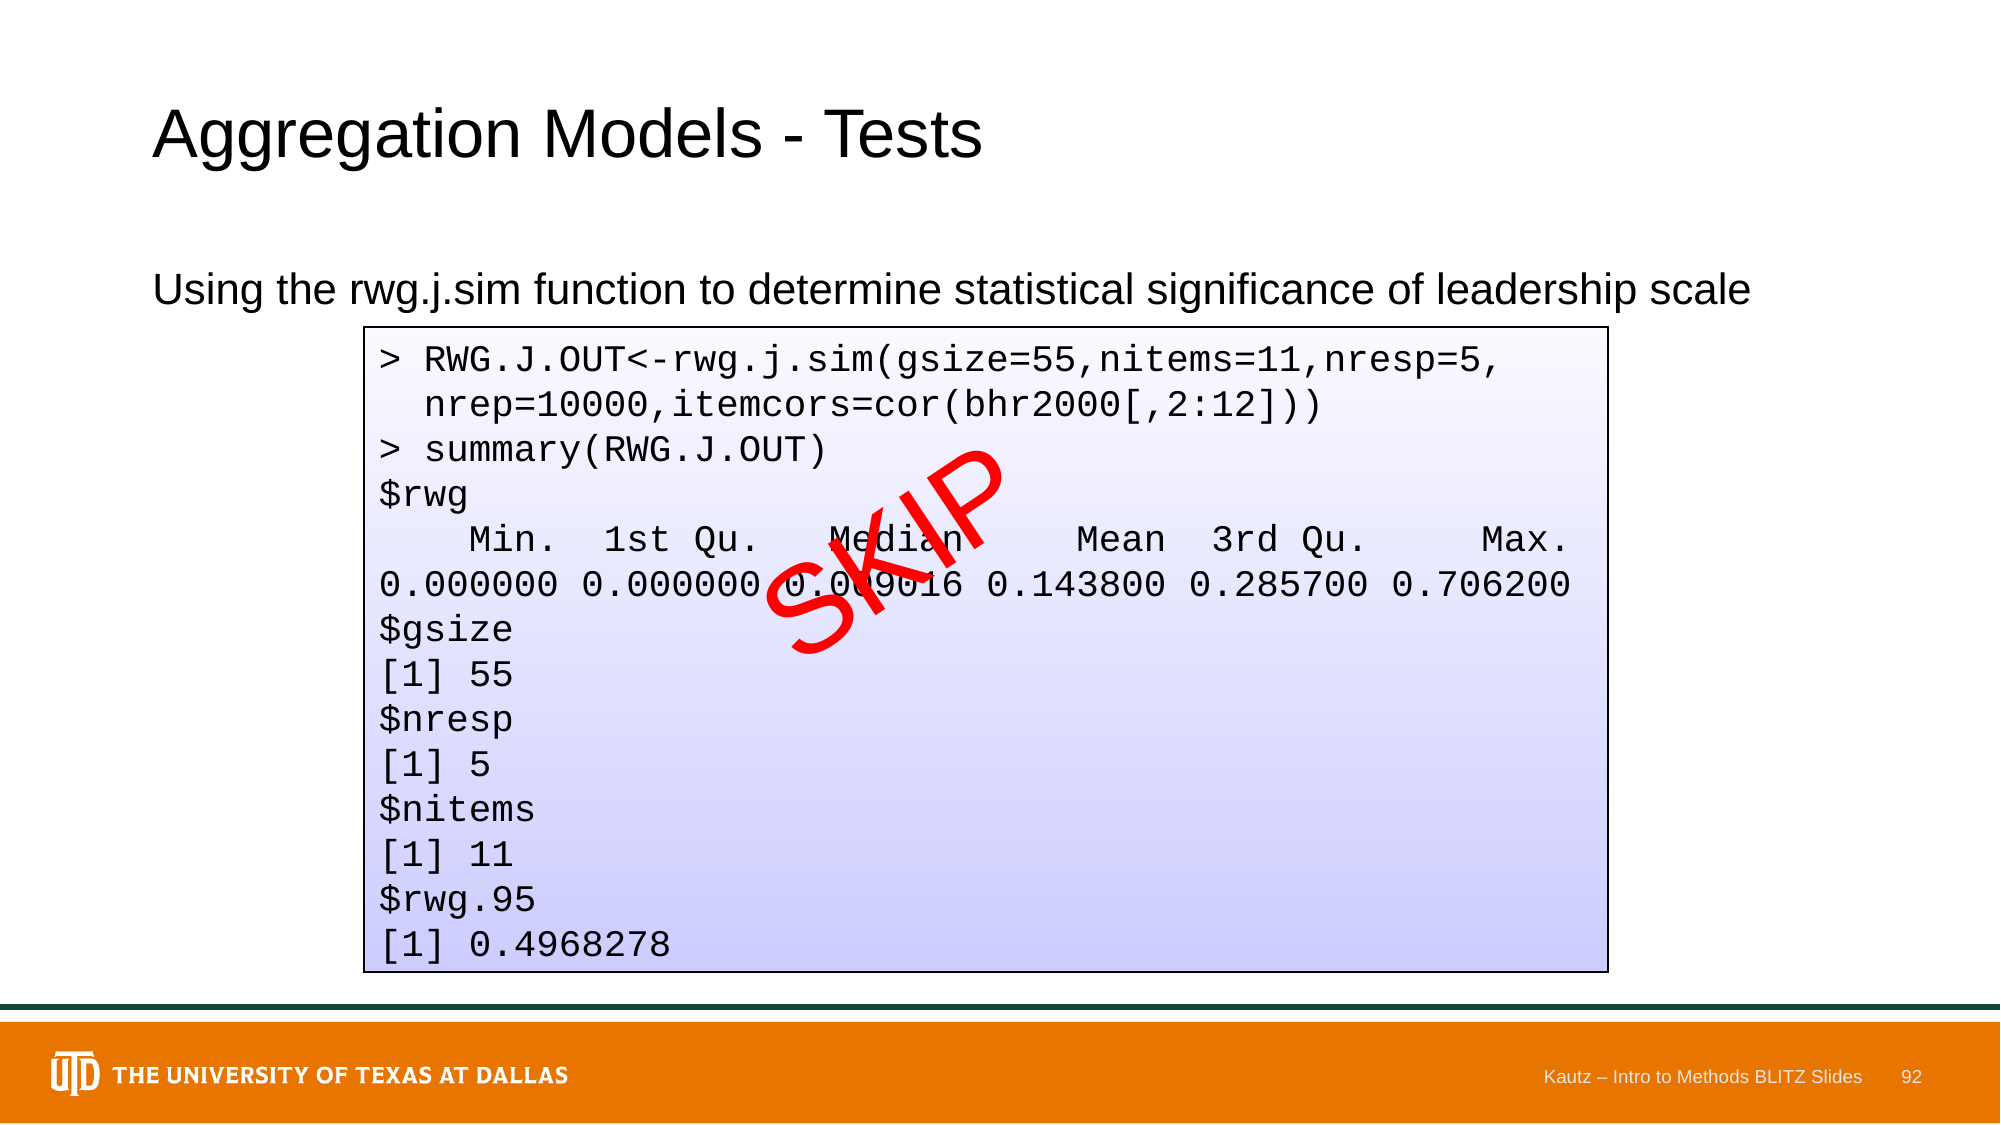

# Aggregation Models - Tests
Using the rwg.j.sim function to determine statistical significance of leadership scale
> RWG.J.OUT<-rwg.j.sim(gsize=55,nitems=11,nresp=5,
  nrep=10000,itemcors=cor(bhr2000[,2:12]))
> summary(RWG.J.OUT)
$rwg
    Min.  1st Qu.   Median     Mean  3rd Qu.     Max.
0.000000 0.000000 0.009016 0.143800 0.285700 0.706200
$gsize
[1] 55
$nresp
[1] 5
$nitems
[1] 11
$rwg.95
[1] 0.4968278
SKIP
SKIP
Kautz – Intro to Methods BLITZ Slides
92